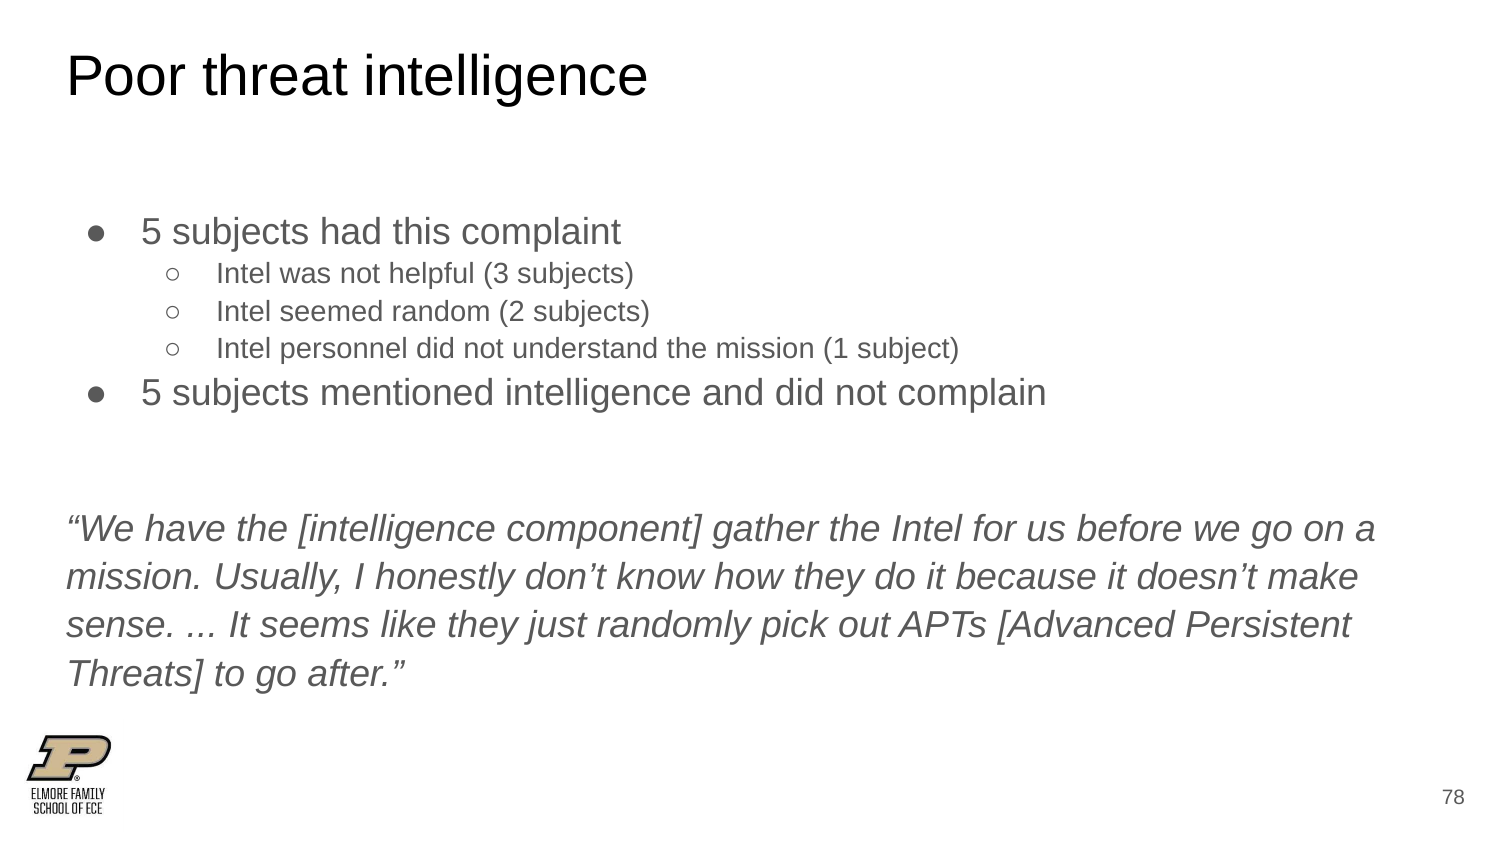

# Poor threat intelligence
5 subjects had this complaint
Intel was not helpful (3 subjects)
Intel seemed random (2 subjects)
Intel personnel did not understand the mission (1 subject)
5 subjects mentioned intelligence and did not complain

“We have the [intelligence component] gather the Intel for us before we go on a mission. Usually, I honestly don’t know how they do it because it doesn’t make sense. ... It seems like they just randomly pick out APTs [Advanced Persistent Threats] to go after.”
78